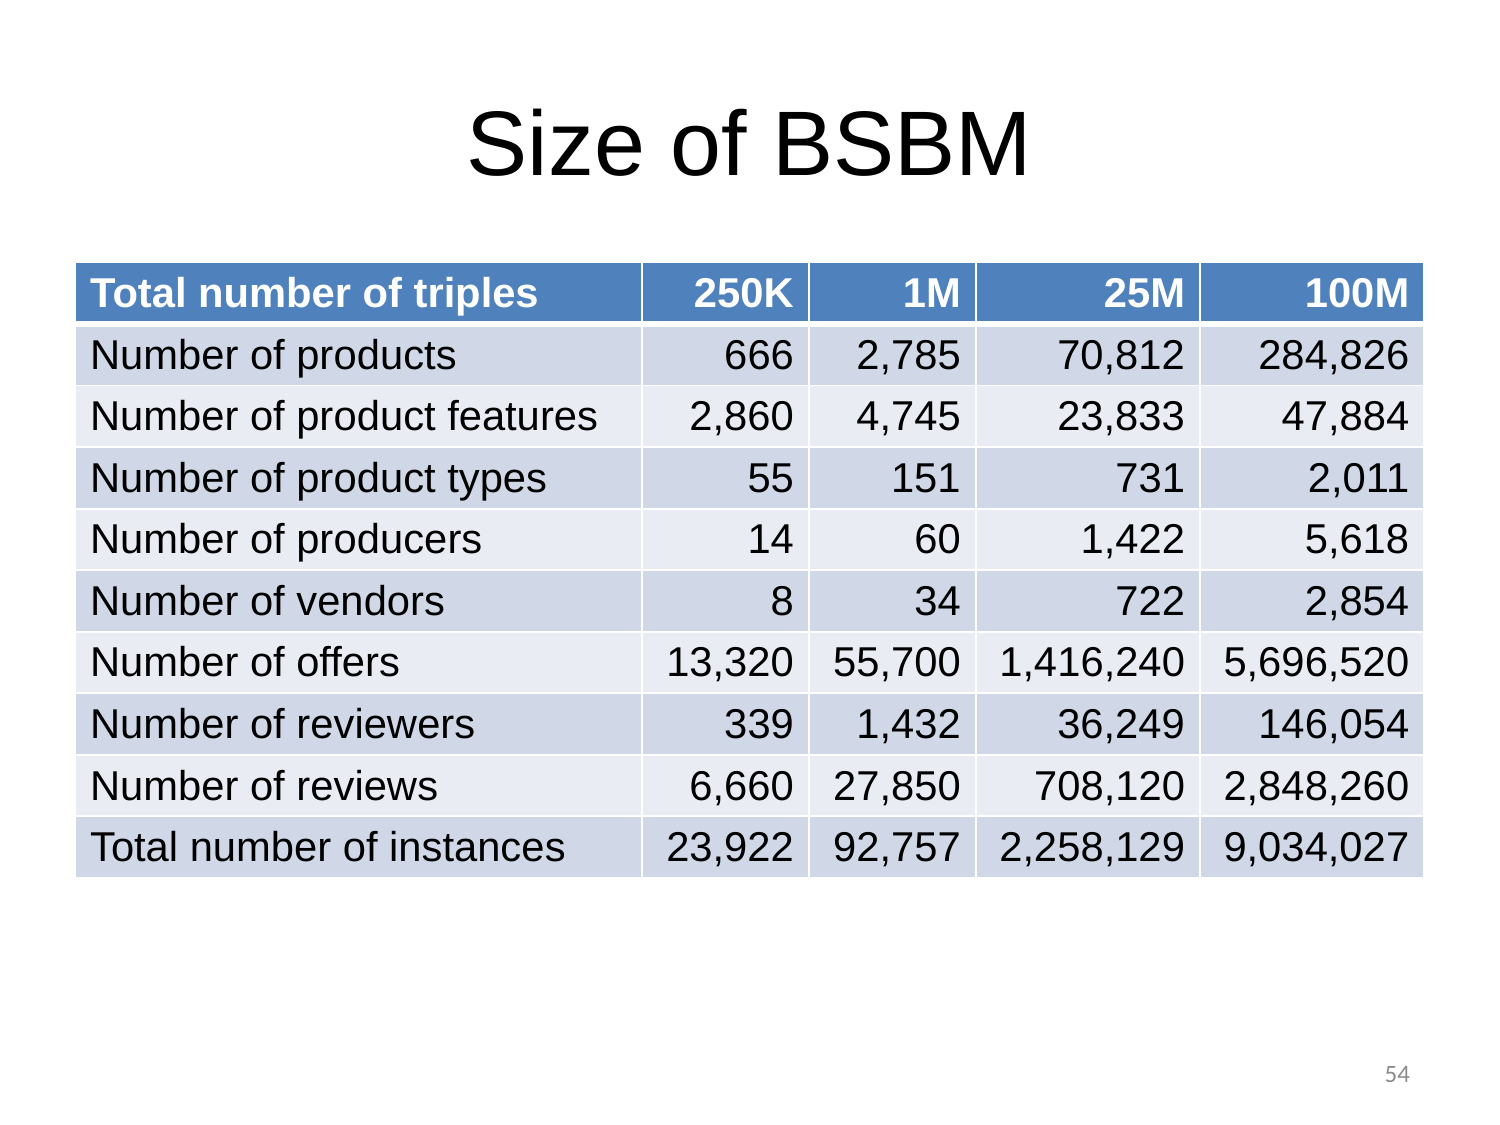

# Size of BSBM
| Total number of triples | 250K | 1M | 25M | 100M |
| --- | --- | --- | --- | --- |
| Number of products | 666 | 2,785 | 70,812 | 284,826 |
| Number of product features | 2,860 | 4,745 | 23,833 | 47,884 |
| Number of product types | 55 | 151 | 731 | 2,011 |
| Number of producers | 14 | 60 | 1,422 | 5,618 |
| Number of vendors | 8 | 34 | 722 | 2,854 |
| Number of offers | 13,320 | 55,700 | 1,416,240 | 5,696,520 |
| Number of reviewers | 339 | 1,432 | 36,249 | 146,054 |
| Number of reviews | 6,660 | 27,850 | 708,120 | 2,848,260 |
| Total number of instances | 23,922 | 92,757 | 2,258,129 | 9,034,027 |
54